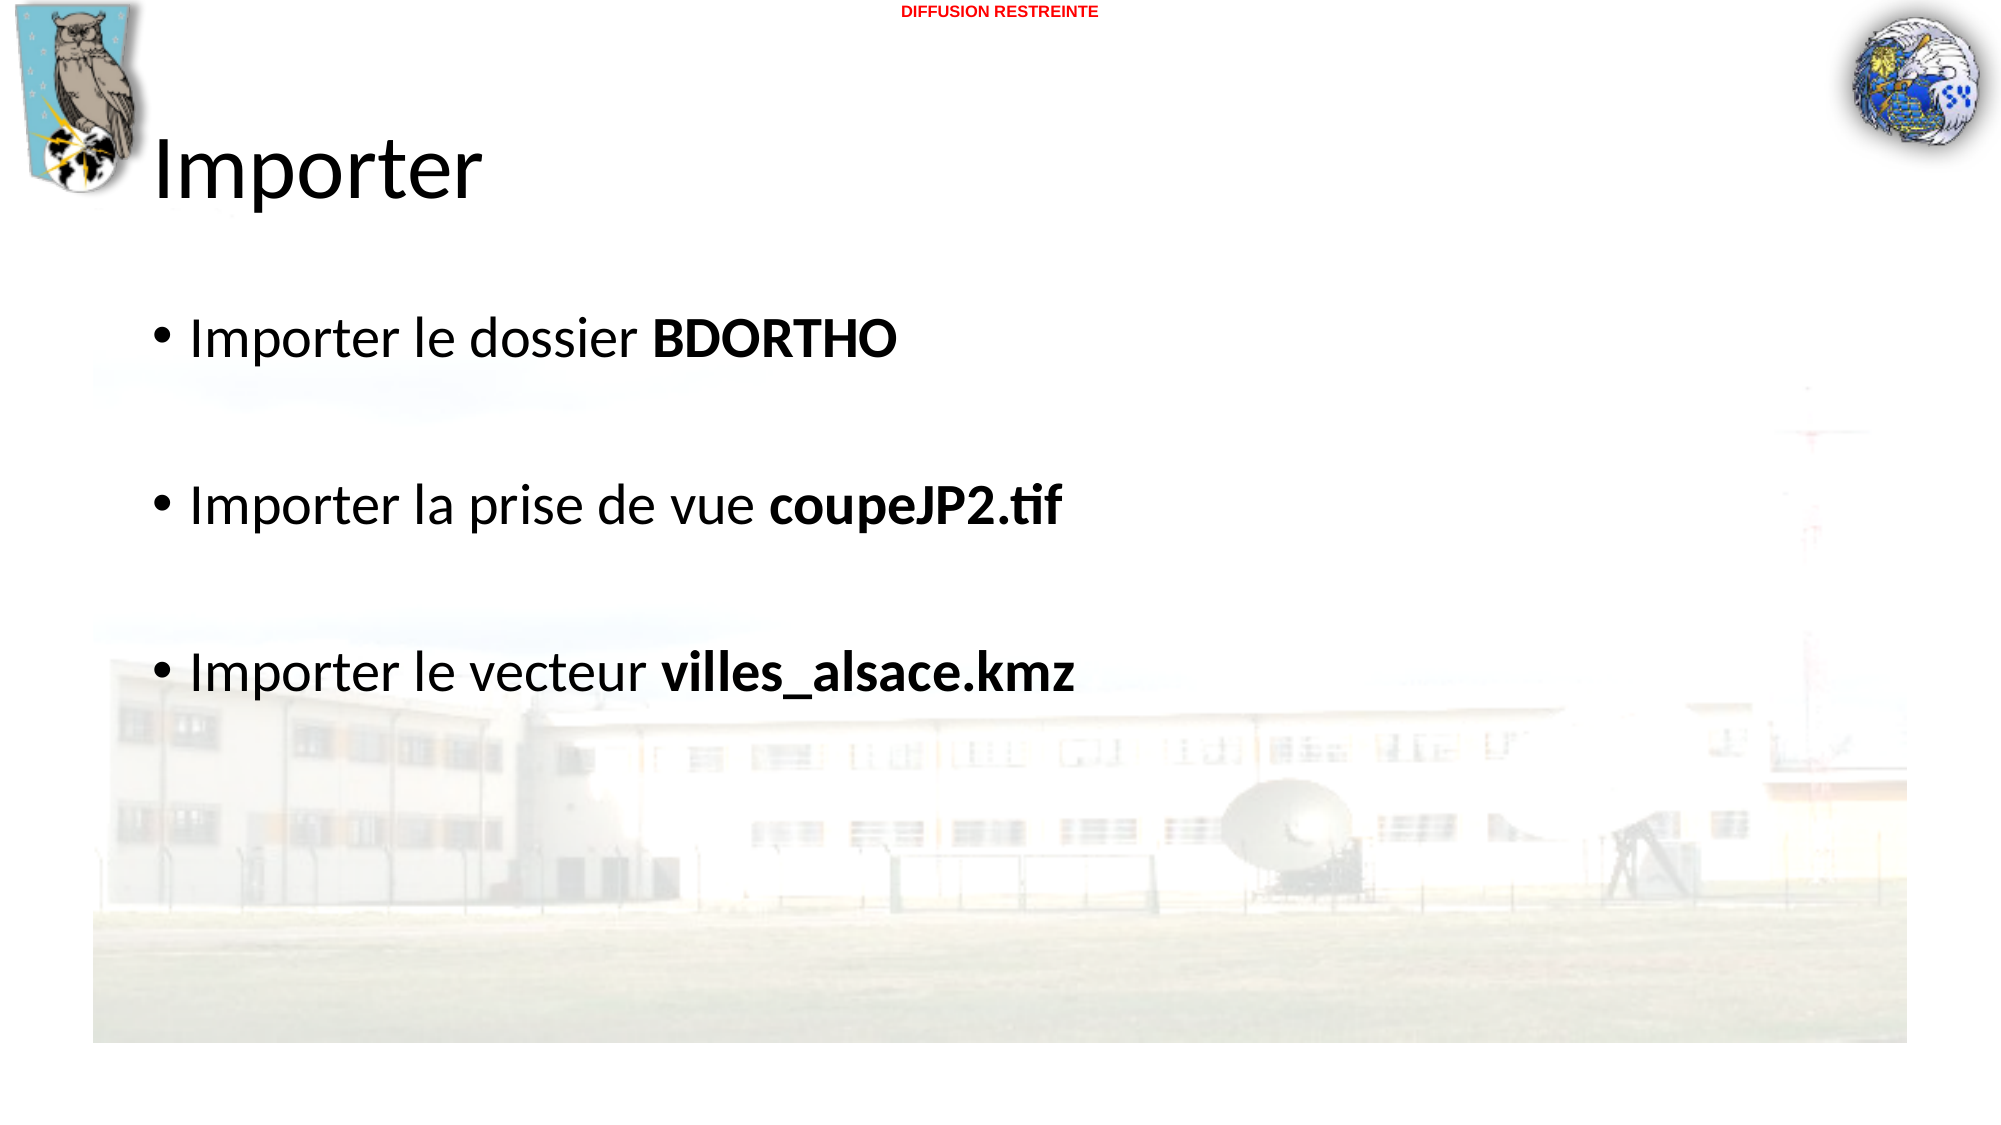

# Importer
Importer le dossier BDORTHO

Importer la prise de vue coupeJP2.tif

Importer le vecteur villes_alsace.kmz